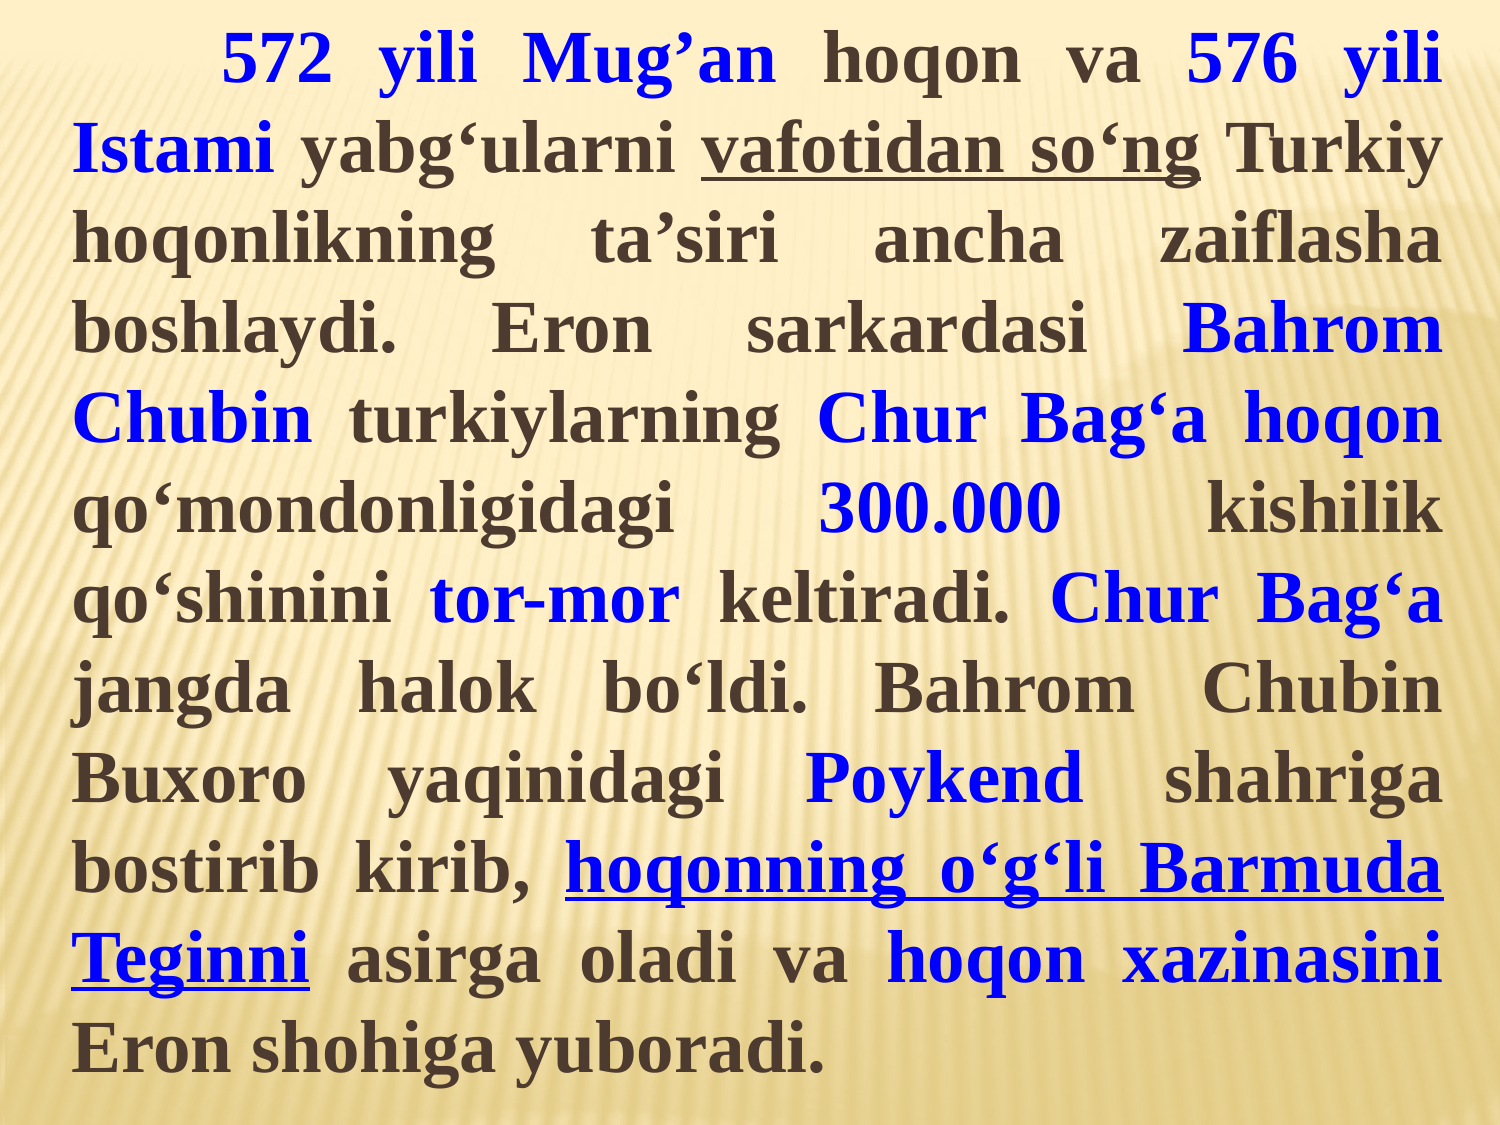

572 yili Mug’an hoqon va 576 yili Istami yabg‘ularni vafotidan so‘ng Turkiy hoqonlikning ta’siri ancha zaiflasha boshlaydi. Eron sarkardasi Bahrom Chubin turkiylarning Chur Bag‘a hoqon qo‘mondonligidagi 300.000 kishilik qo‘shinini tor-mor keltiradi. Chur Bag‘a jangda halok bo‘ldi. Bahrom Chubin Buxoro yaqinidagi Poykend shahriga bostirib kirib, hoqonning o‘g‘li Barmuda Teginni asirga oladi va hoqon xazinasini Eron shohiga yuboradi.